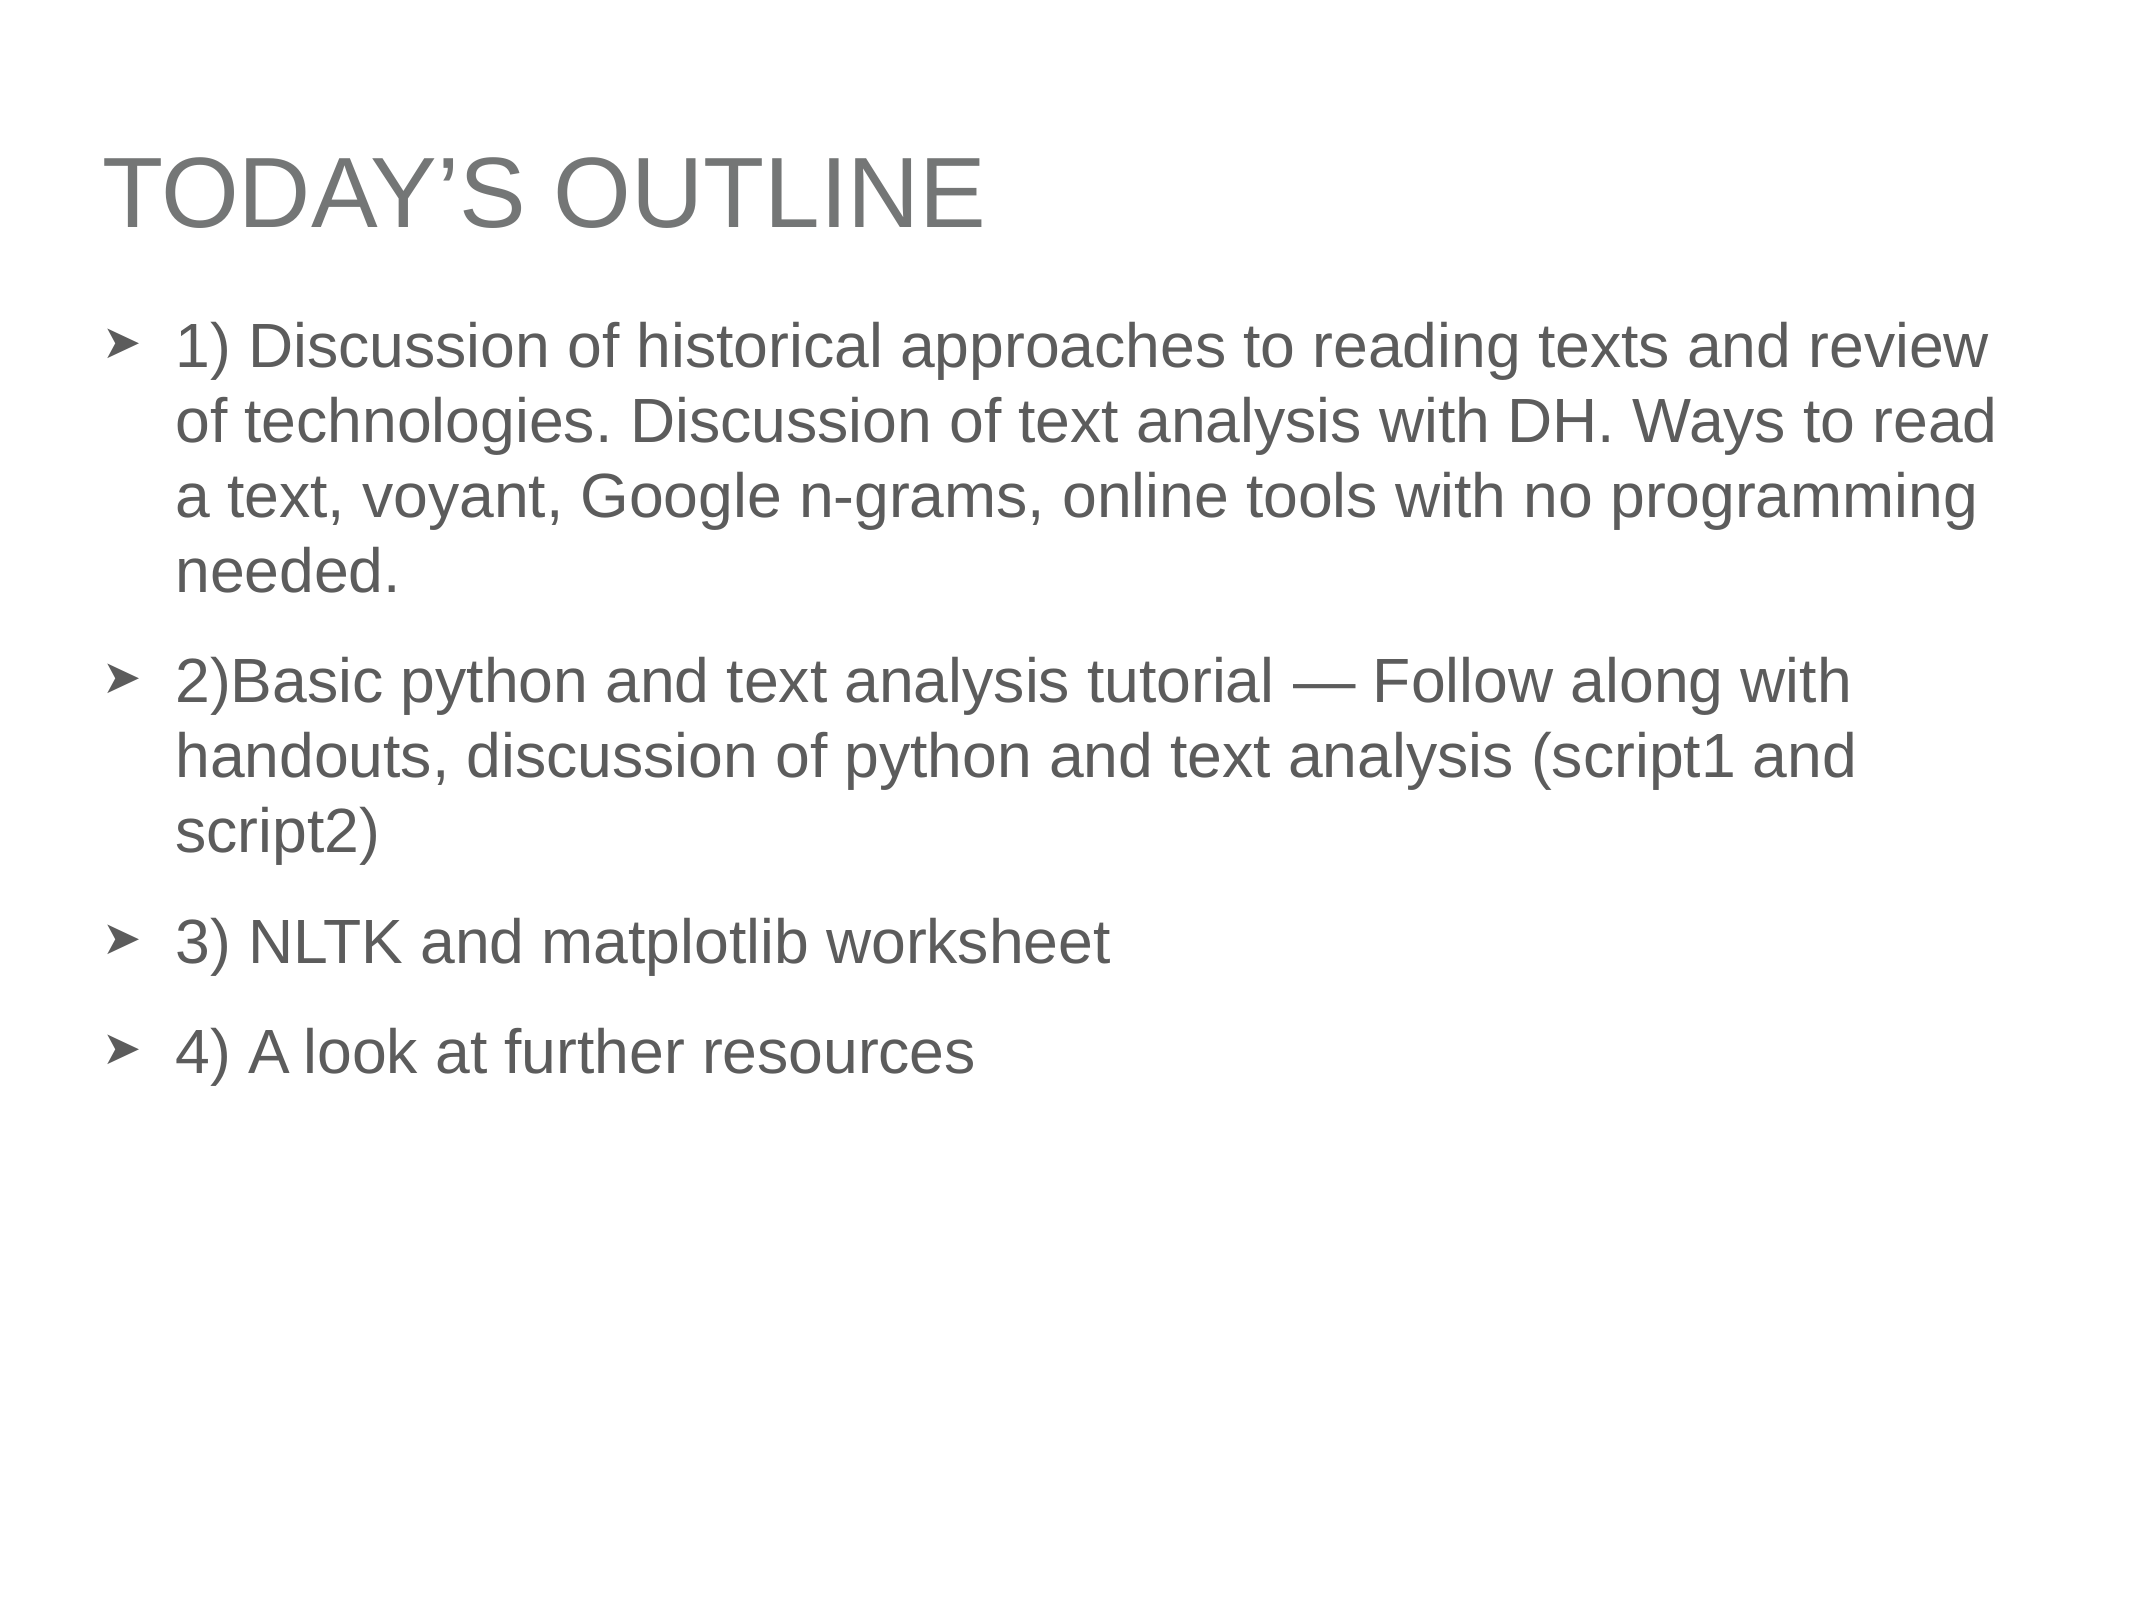

# Today’s Outline

1) Discussion of historical approaches to reading texts and review of technologies. Discussion of text analysis with DH. Ways to read a text, voyant, Google n-grams, online tools with no programming needed.
2)Basic python and text analysis tutorial — Follow along with handouts, discussion of python and text analysis (script1 and script2)
3) NLTK and matplotlib worksheet
4) A look at further resources